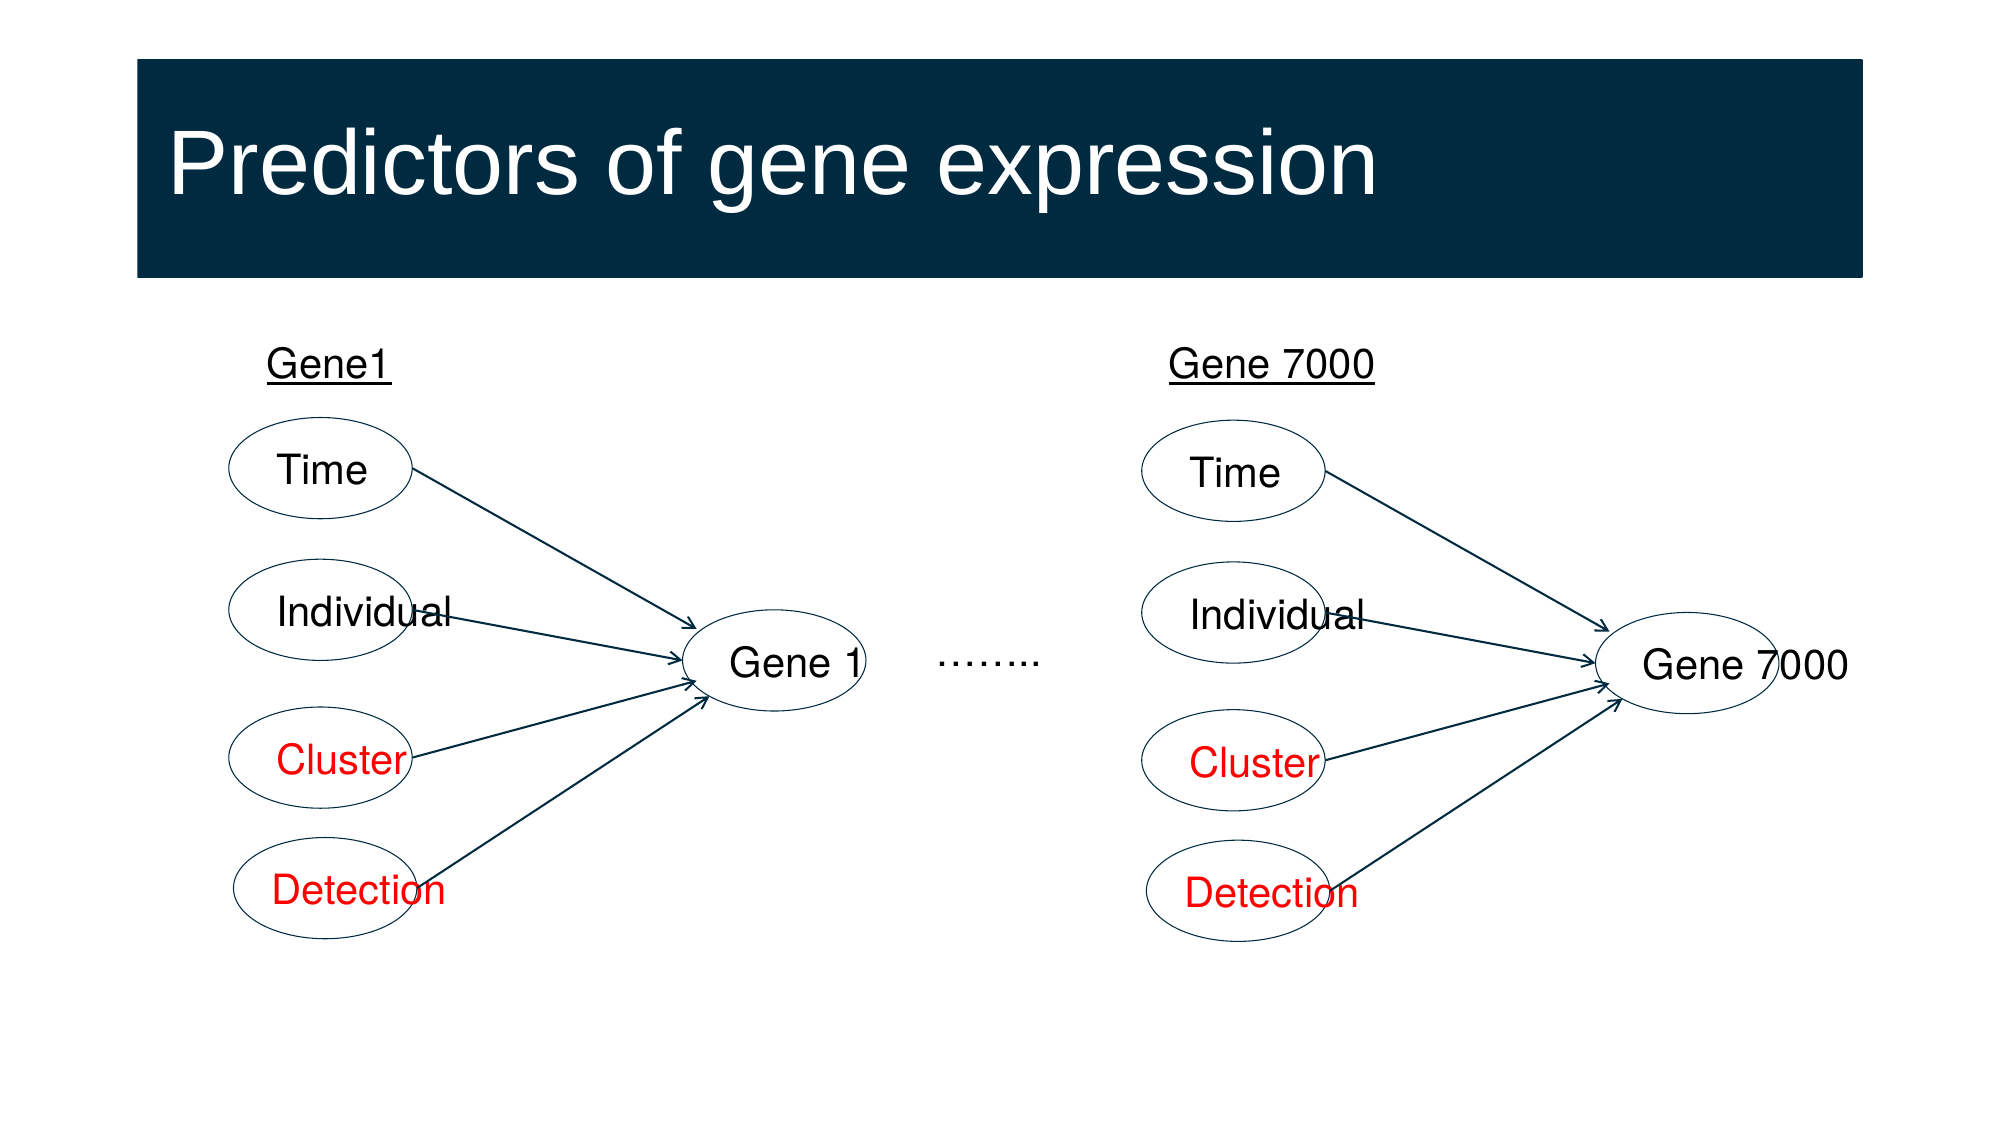

# Predictors of gene expression
Gene1
Gene 7000

Time

Individual

Gene 1

Cluster

Detection

Time

Individual

Gene 7000

Cluster

Detection
……..